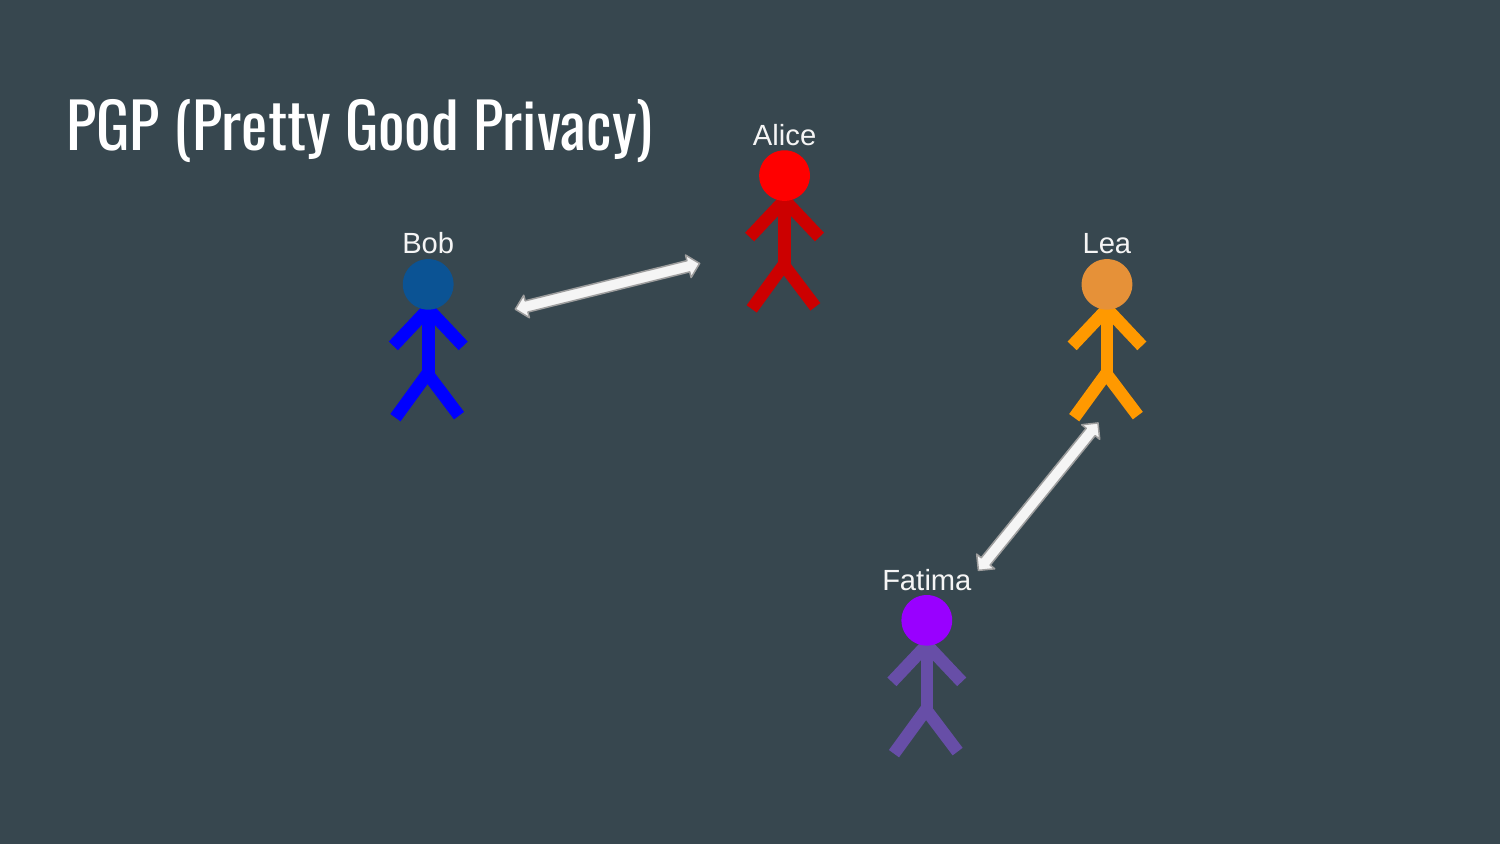

# PGP (Pretty Good Privacy)

Alice

Bob
Lea

Fatima